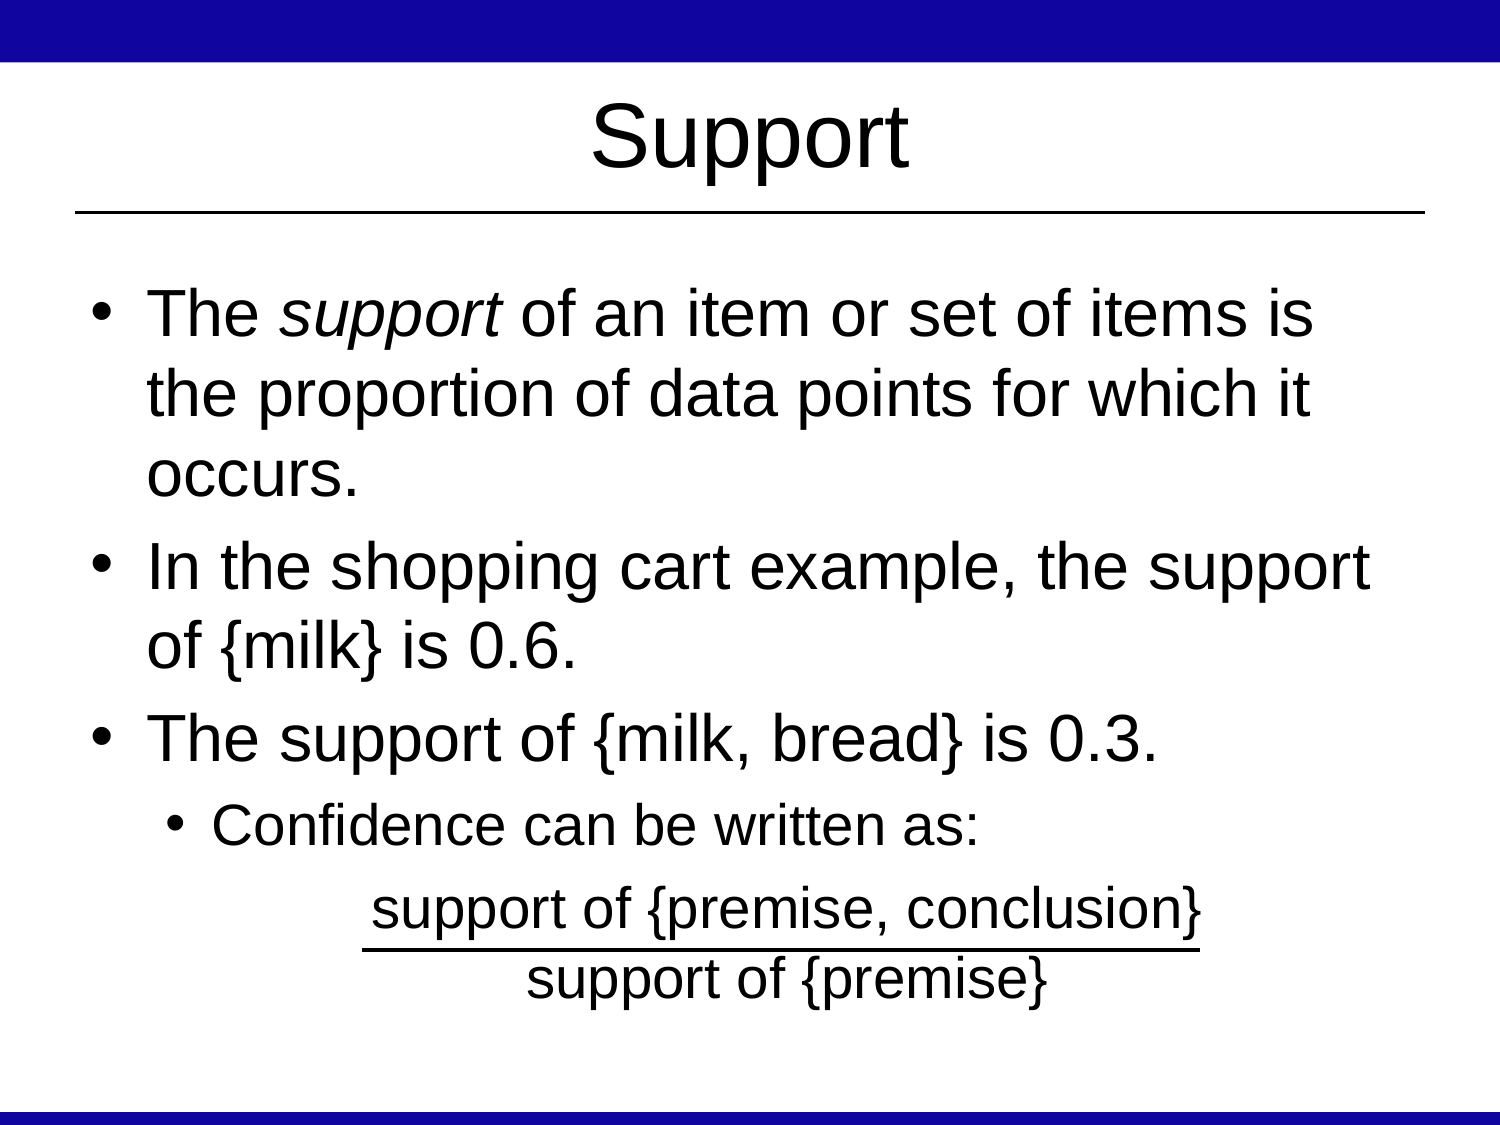

# Support
The support of an item or set of items is the proportion of data points for which it occurs.
In the shopping cart example, the support of {milk} is 0.6.
The support of {milk, bread} is 0.3.
Confidence can be written as:
support of {premise, conclusion}
support of {premise}